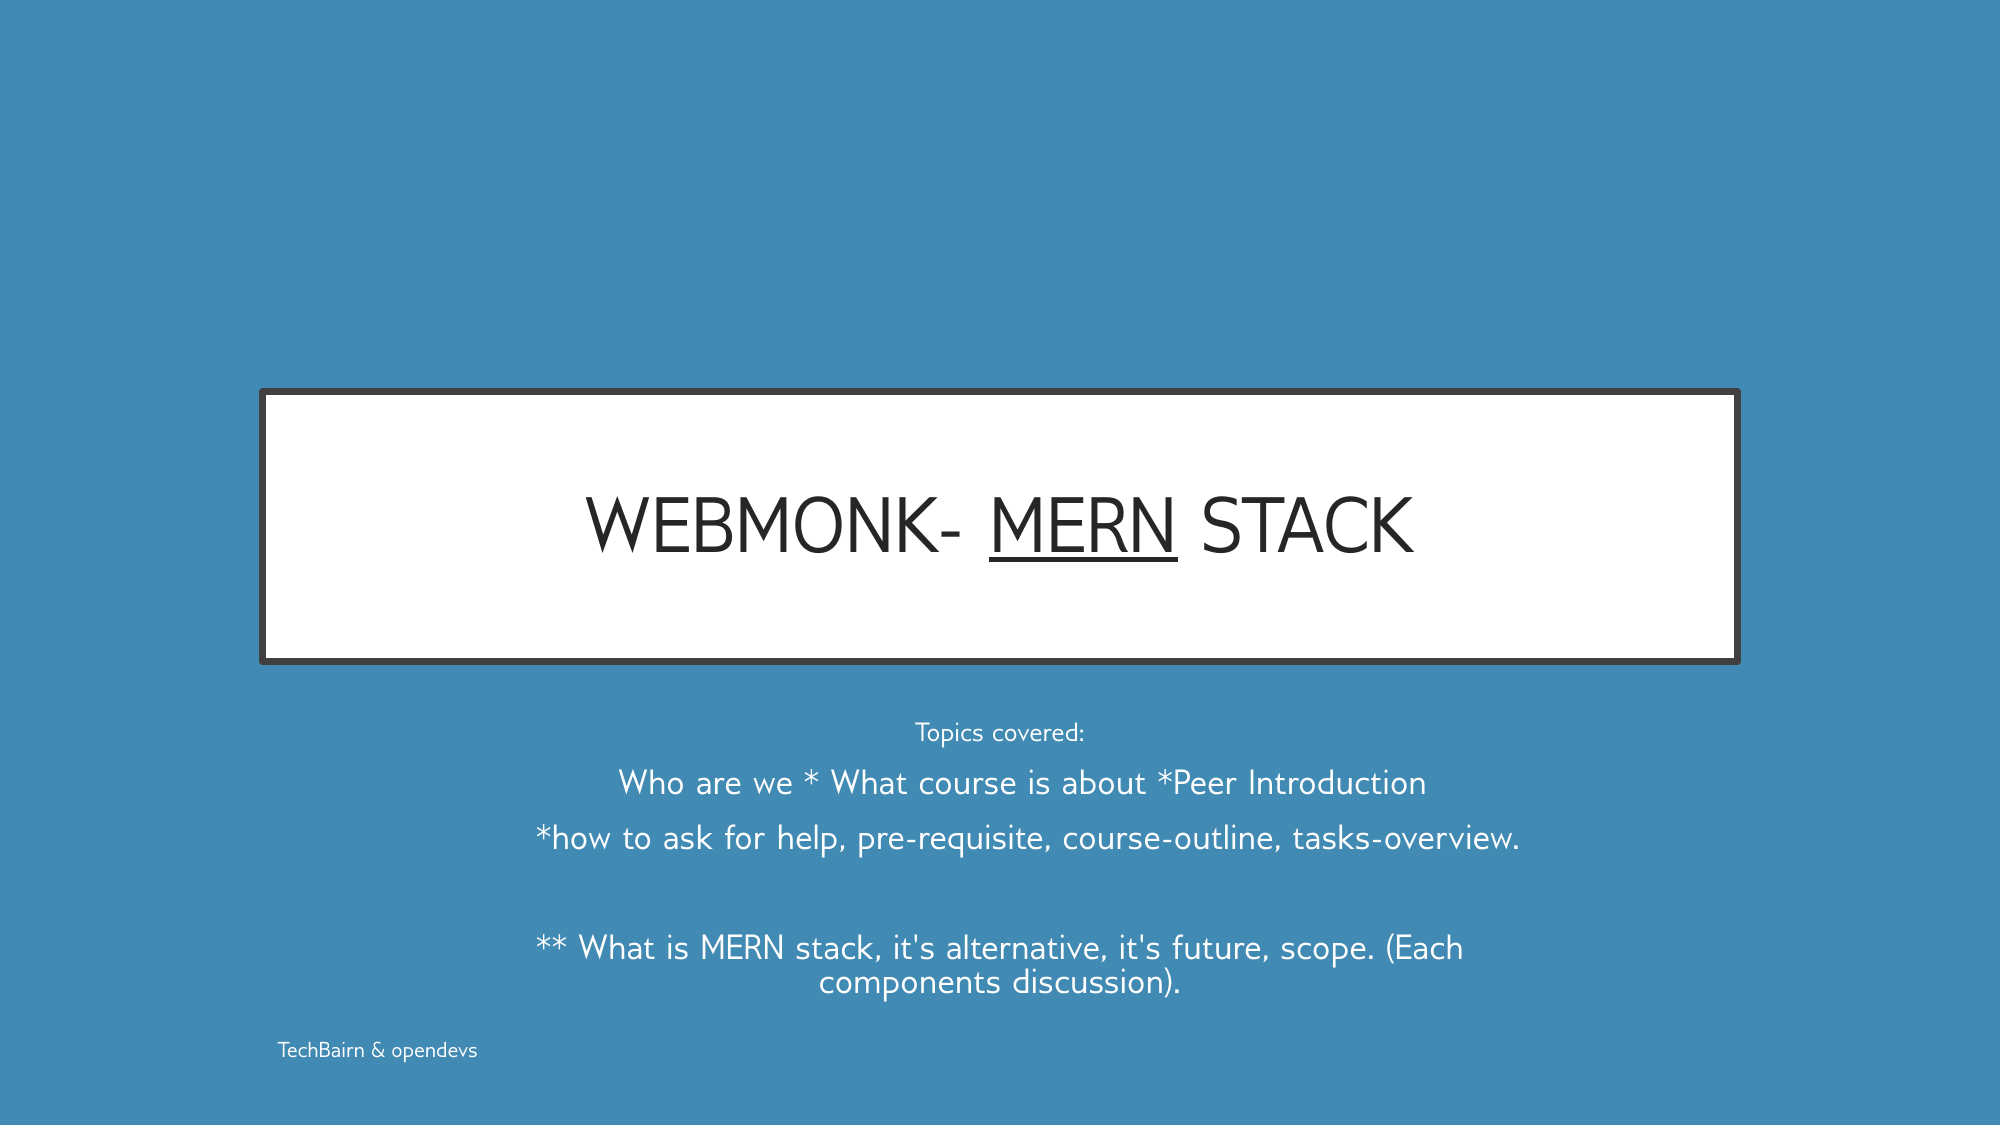

# WEBMONK- MERN STACK
Topics covered:
Who are we * What course is about *Peer Introduction
*how to ask for help, pre-requisite, course-outline, tasks-overview.

** What is MERN stack, it's alternative, it's future, scope. (Each components discussion).
TechBairn & opendevs